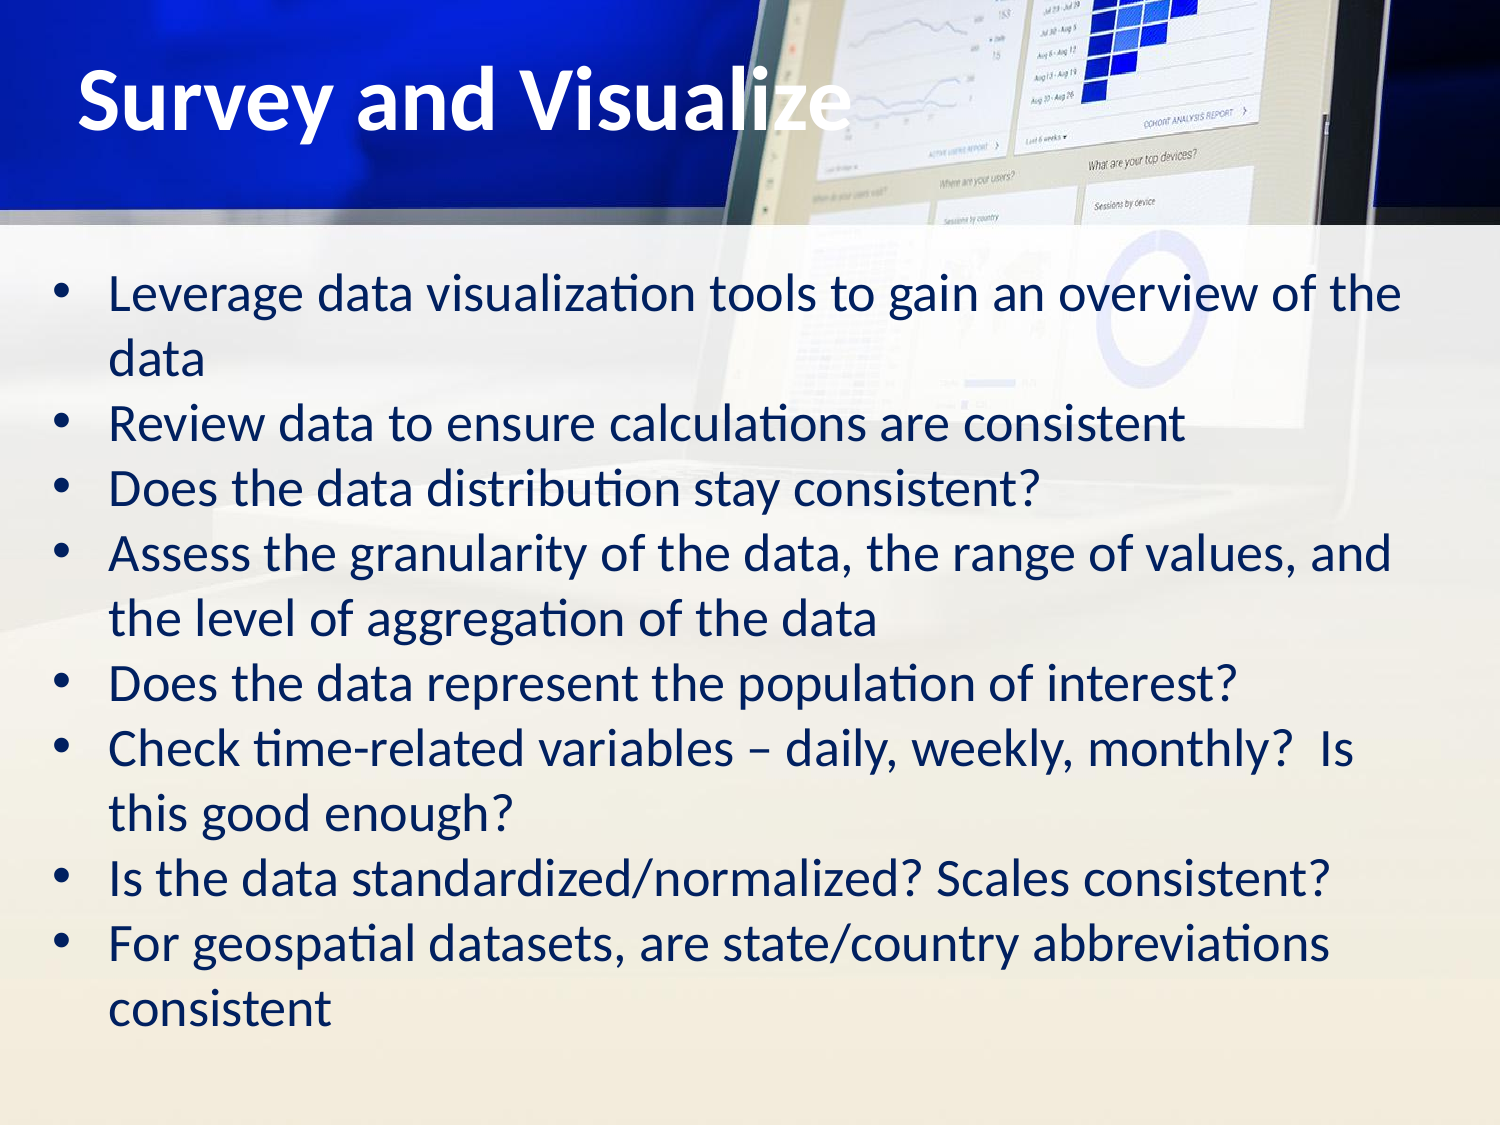

# Survey and Visualize
Leverage data visualization tools to gain an overview of the data
Review data to ensure calculations are consistent
Does the data distribution stay consistent?
Assess the granularity of the data, the range of values, and the level of aggregation of the data
Does the data represent the population of interest?
Check time-related variables – daily, weekly, monthly?  Is this good enough?
Is the data standardized/normalized? Scales consistent?
For geospatial datasets, are state/country abbreviations consistent